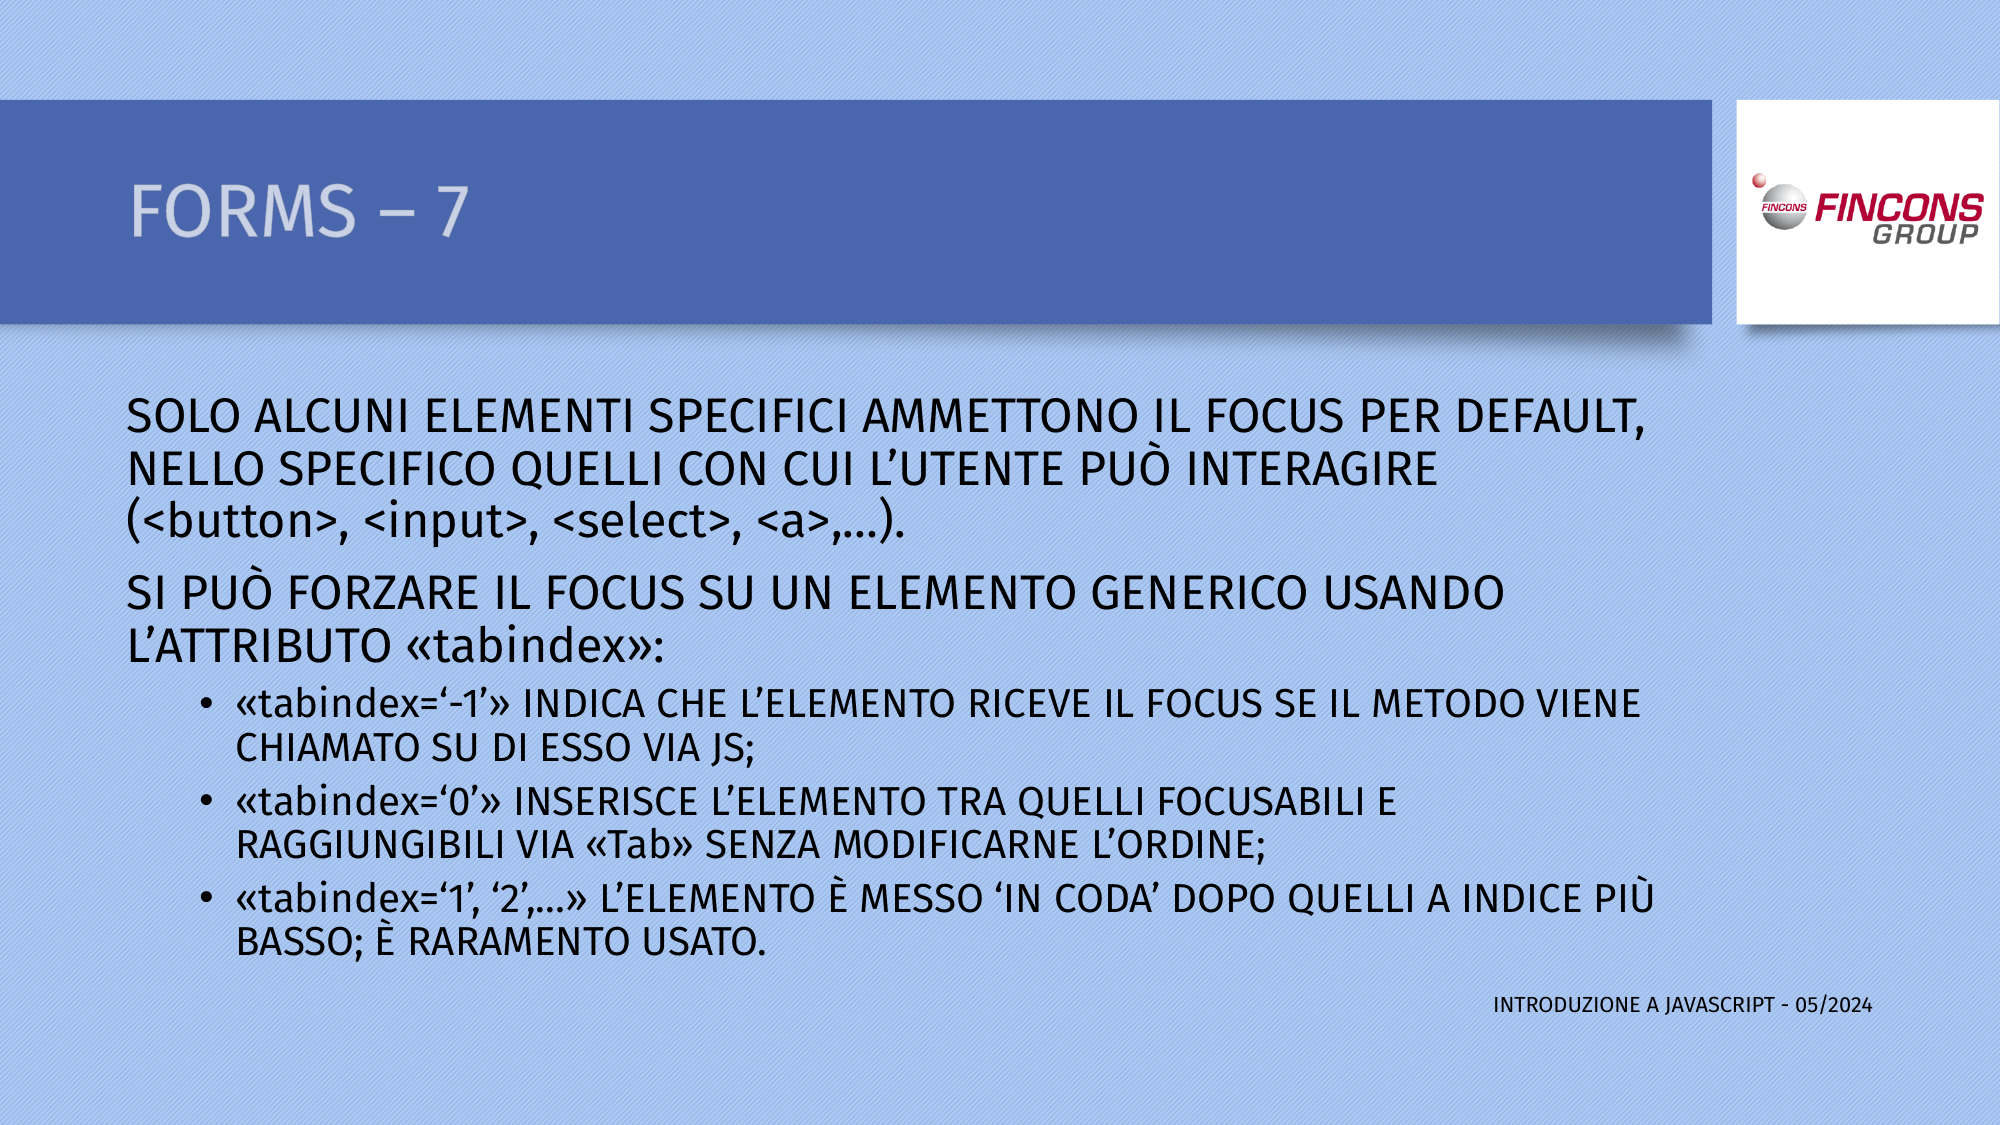

# FORMS – 7
SOLO ALCUNI ELEMENTI SPECIFICI AMMETTONO IL FOCUS PER DEFAULT, NELLO SPECIFICO QUELLI CON CUI L’UTENTE PUÒ INTERAGIRE (<button>, <input>, <select>, <a>,…).
SI PUÒ FORZARE IL FOCUS SU UN ELEMENTO GENERICO USANDO L’ATTRIBUTO «tabindex»:
«tabindex=‘-1’» INDICA CHE L’ELEMENTO RICEVE IL FOCUS SE IL METODO VIENE CHIAMATO SU DI ESSO VIA JS;
«tabindex=‘0’» INSERISCE L’ELEMENTO TRA QUELLI FOCUSABILI E RAGGIUNGIBILI VIA «Tab» SENZA MODIFICARNE L’ORDINE;
«tabindex=‘1’, ‘2’,…» L’ELEMENTO È MESSO ‘IN CODA’ DOPO QUELLI A INDICE PIÙ BASSO; È RARAMENTO USATO.
INTRODUZIONE A JAVASCRIPT - 05/2024